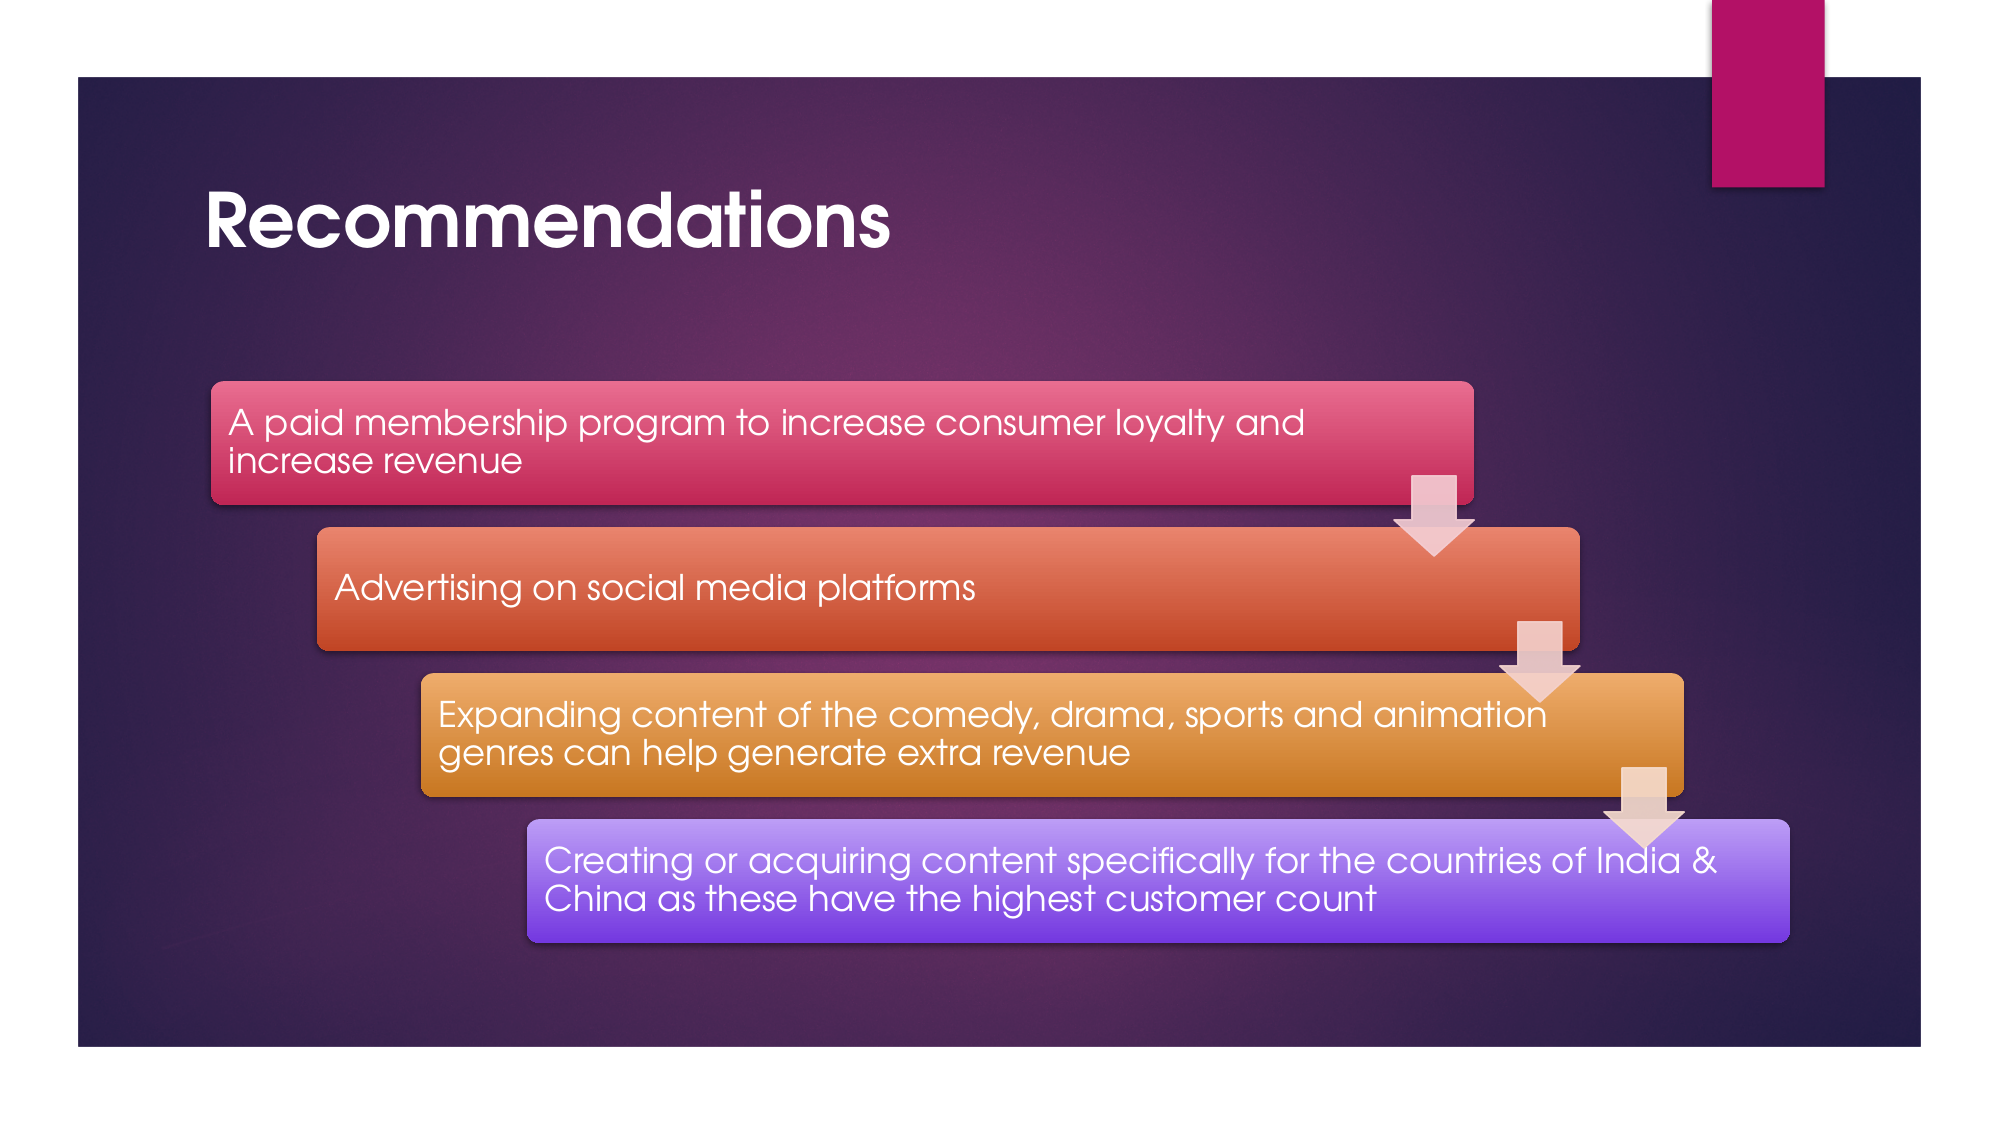

# Recommendations
A paid membership program to increase consumer loyalty and increase revenue
Advertising on social media platforms
Expanding content of the comedy, drama, sports and animation genres can help generate extra revenue
Creating or acquiring content specifically for the countries of India & China as these have the highest customer count